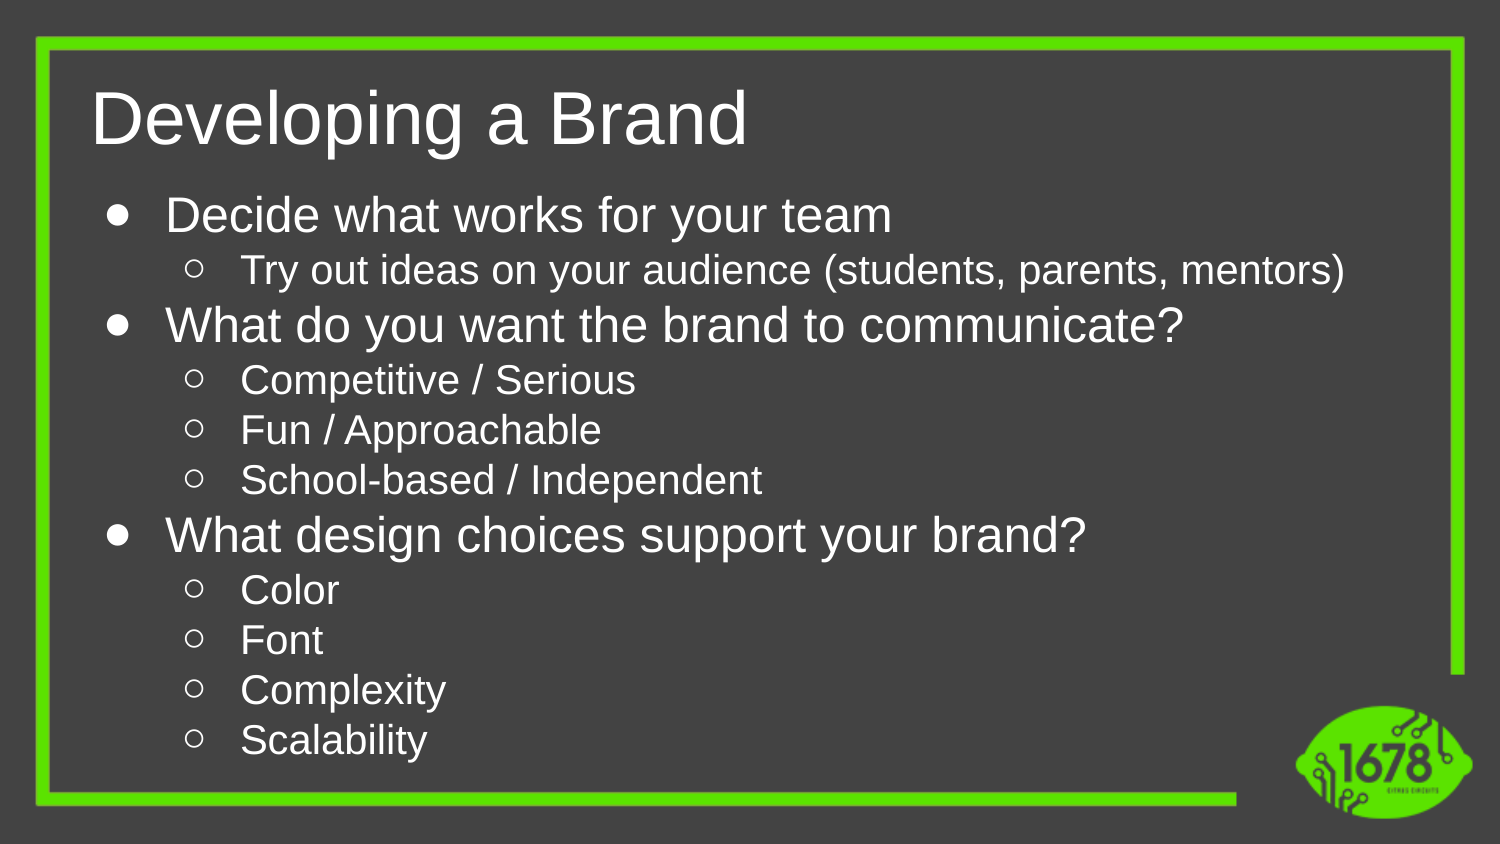

# Developing a Brand
Decide what works for your team
Try out ideas on your audience (students, parents, mentors)
What do you want the brand to communicate?
Competitive / Serious
Fun / Approachable
School-based / Independent
What design choices support your brand?
Color
Font
Complexity
Scalability